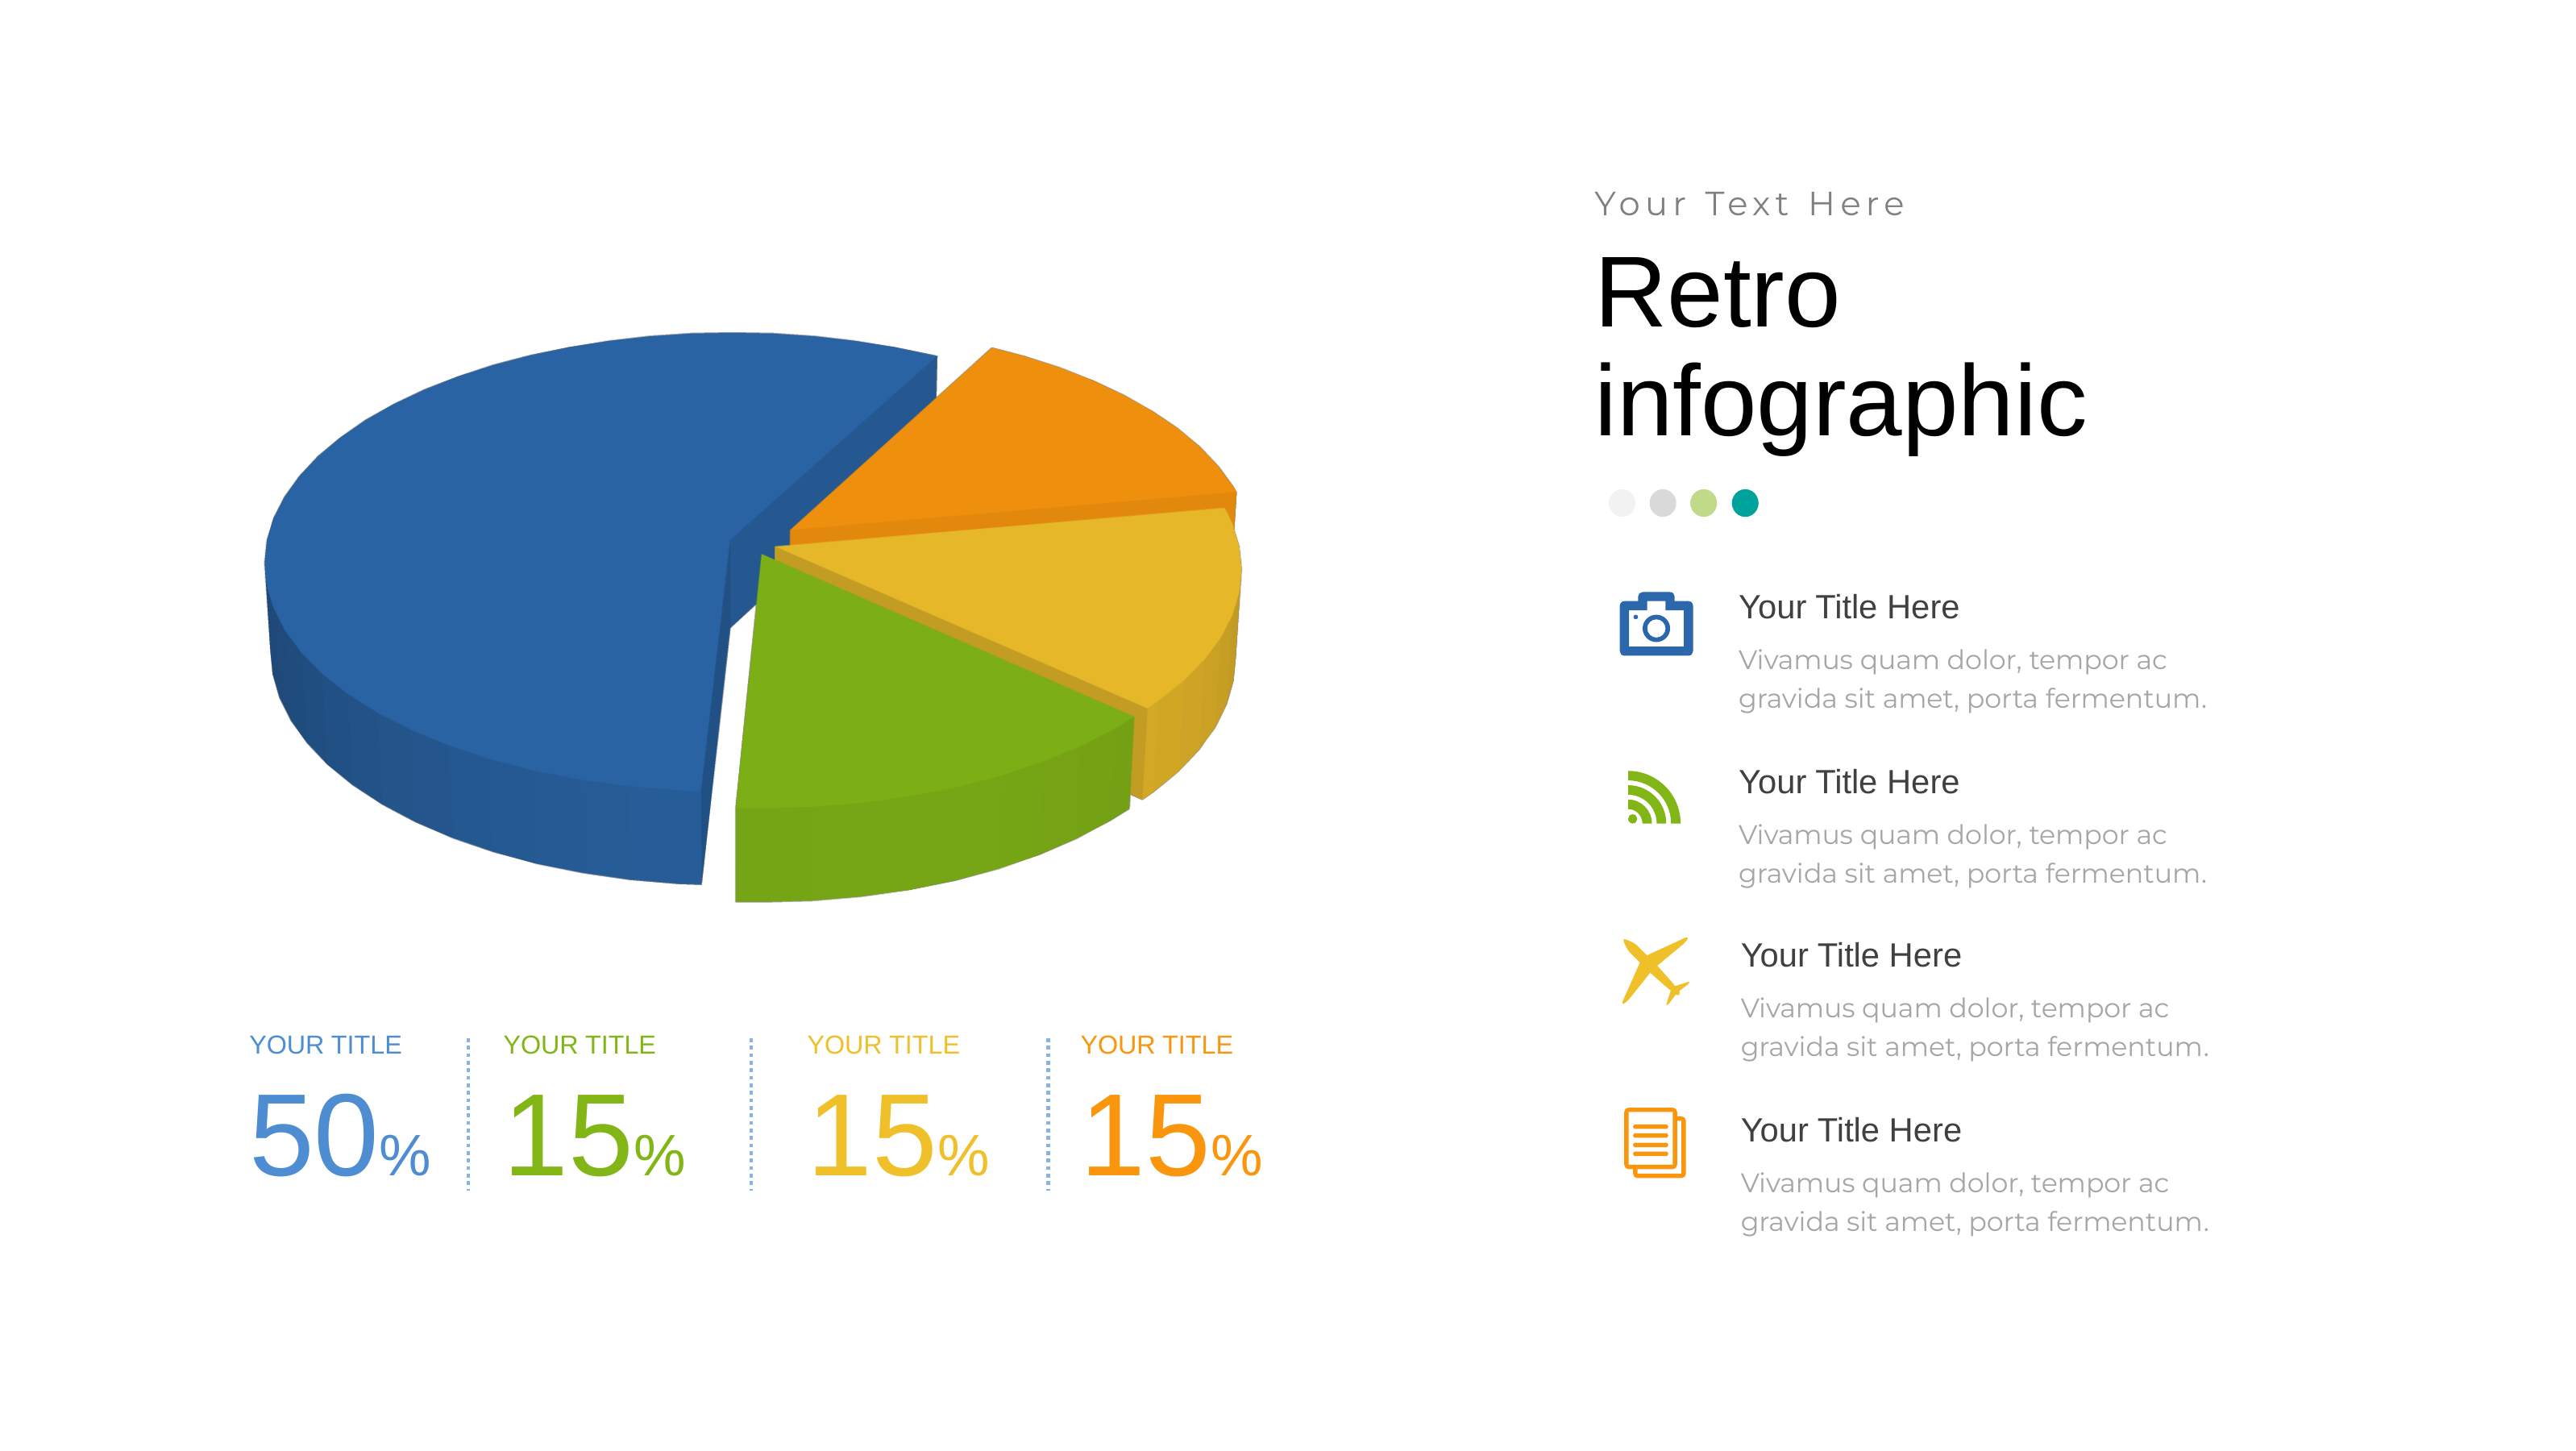

Your Text Here

[unsupported chart]

YOUR TITLE
50%
YOUR TITLE
15%
YOUR TITLE
15%
YOUR TITLE
15%
Retro
infographic

Your Title Here

Vivamus quam dolor, tempor ac gravida sit amet, porta fermentum.
Your Title Here

Vivamus quam dolor, tempor ac gravida sit amet, porta fermentum.
Your Title Here

Vivamus quam dolor, tempor ac gravida sit amet, porta fermentum.
Your Title Here

Vivamus quam dolor, tempor ac gravida sit amet, porta fermentum.